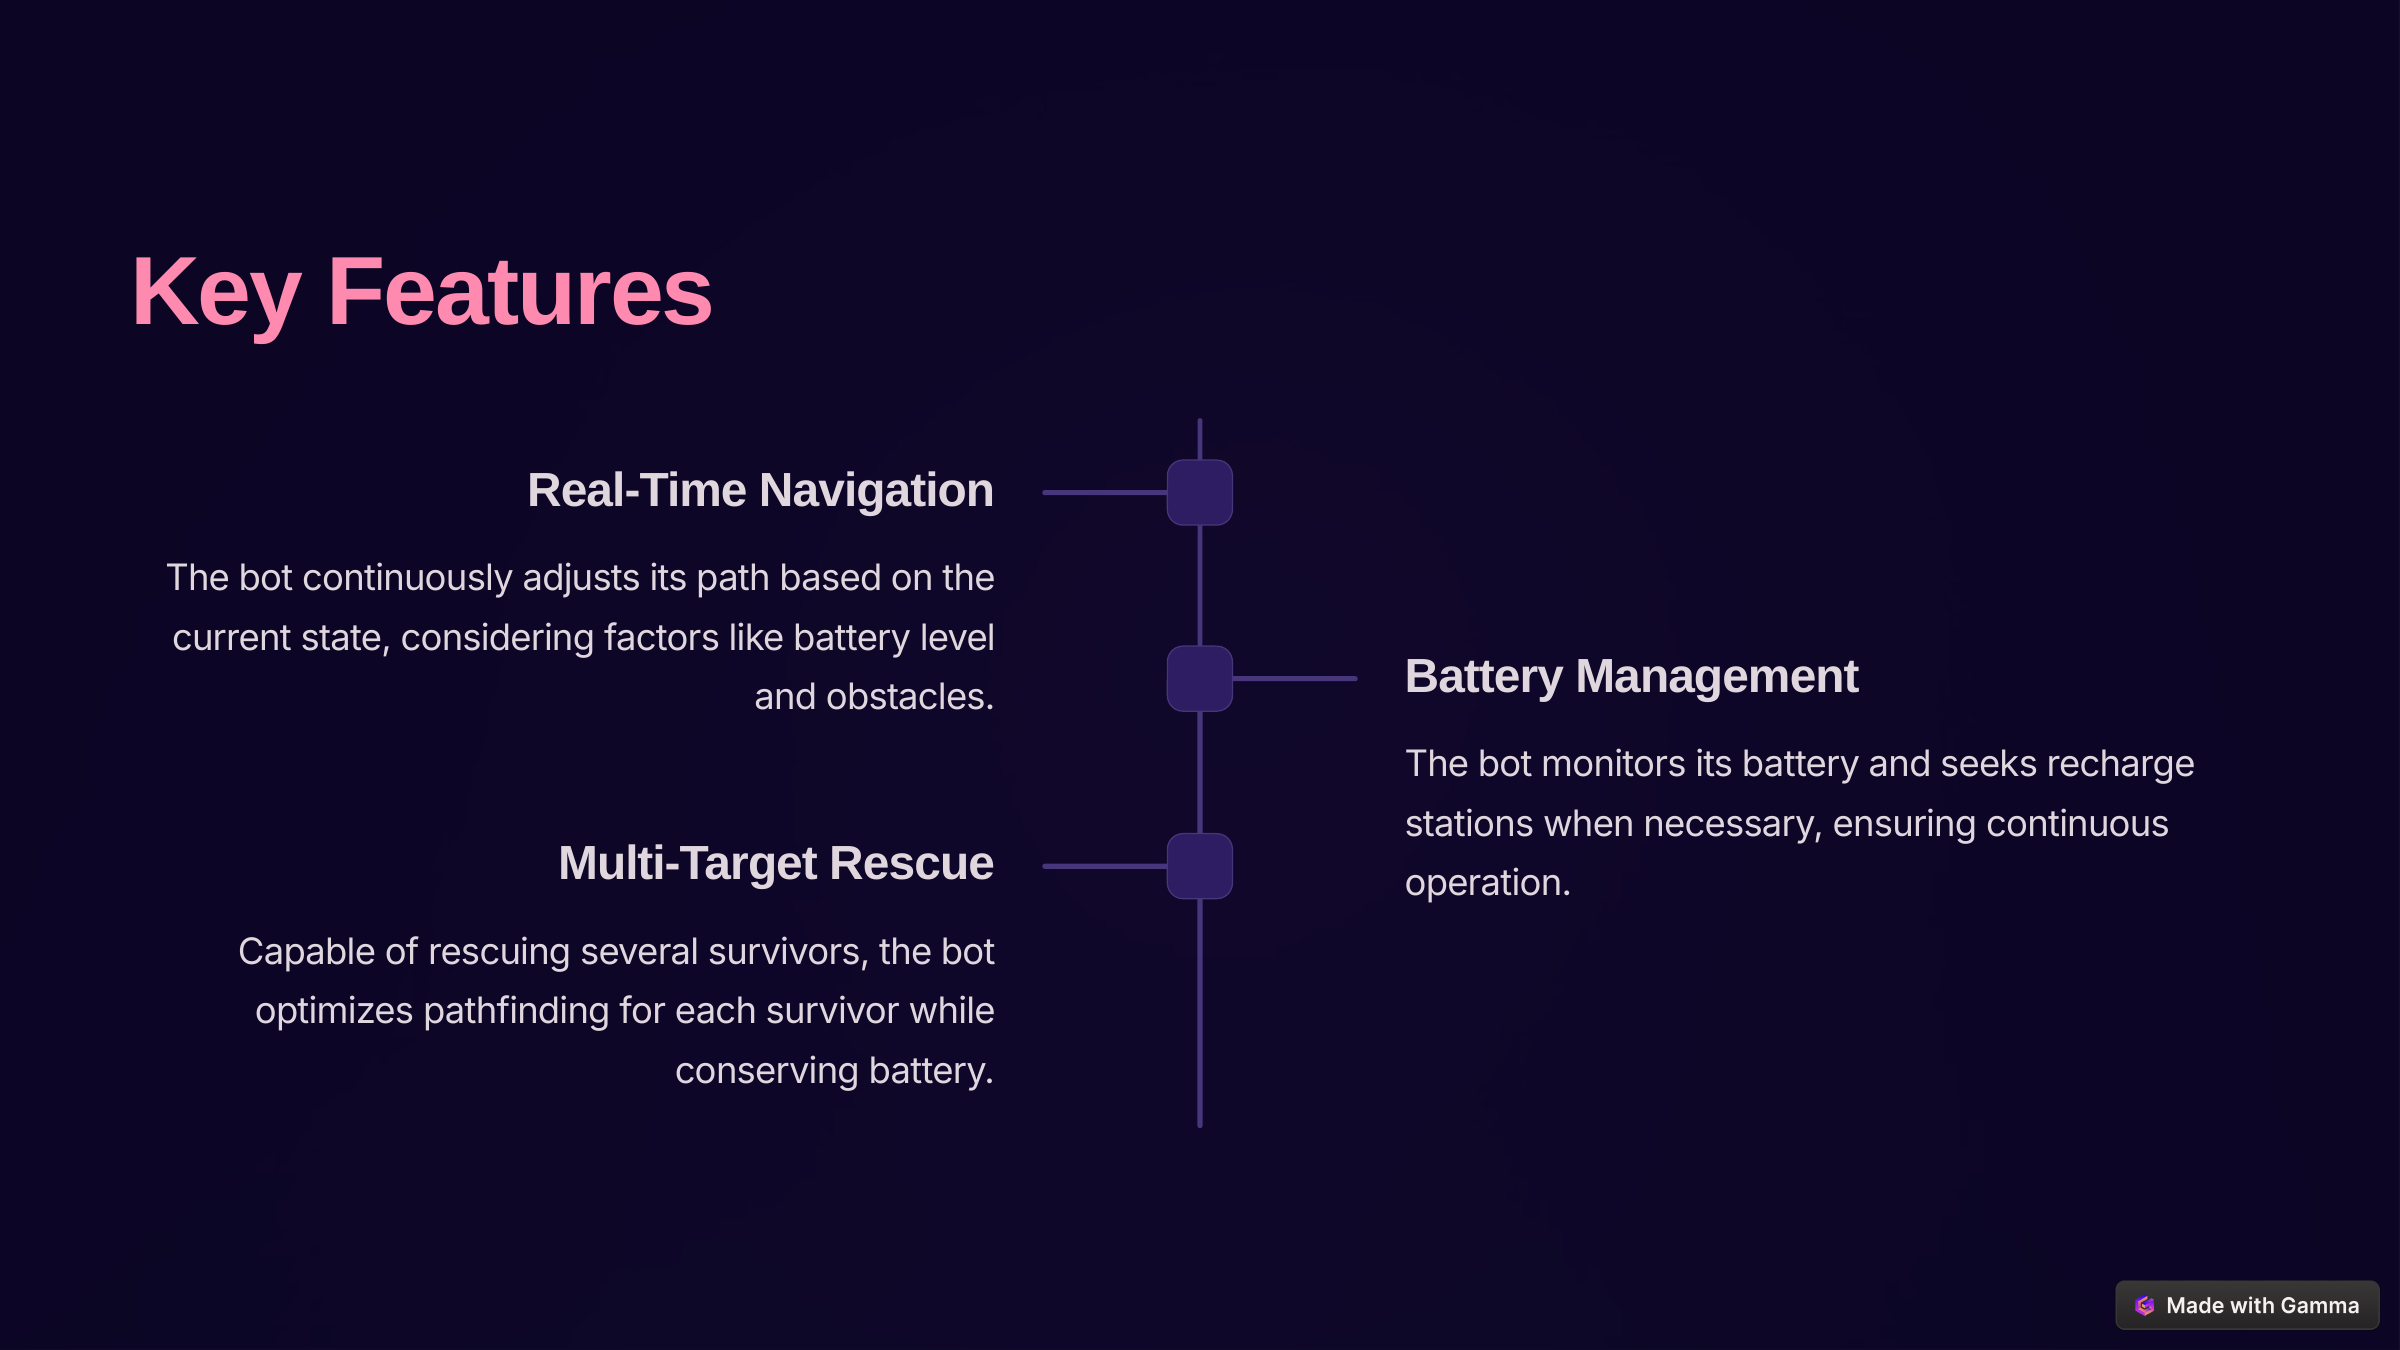

Key Features

Real-Time Navigation

The bot continuously adjusts its path based on the current state, considering factors like battery level and obstacles.
Battery Management

The bot monitors its battery and seeks recharge stations when necessary, ensuring continuous operation.
Multi-Target Rescue

Capable of rescuing several survivors, the bot optimizes pathfinding for each survivor while conserving battery.